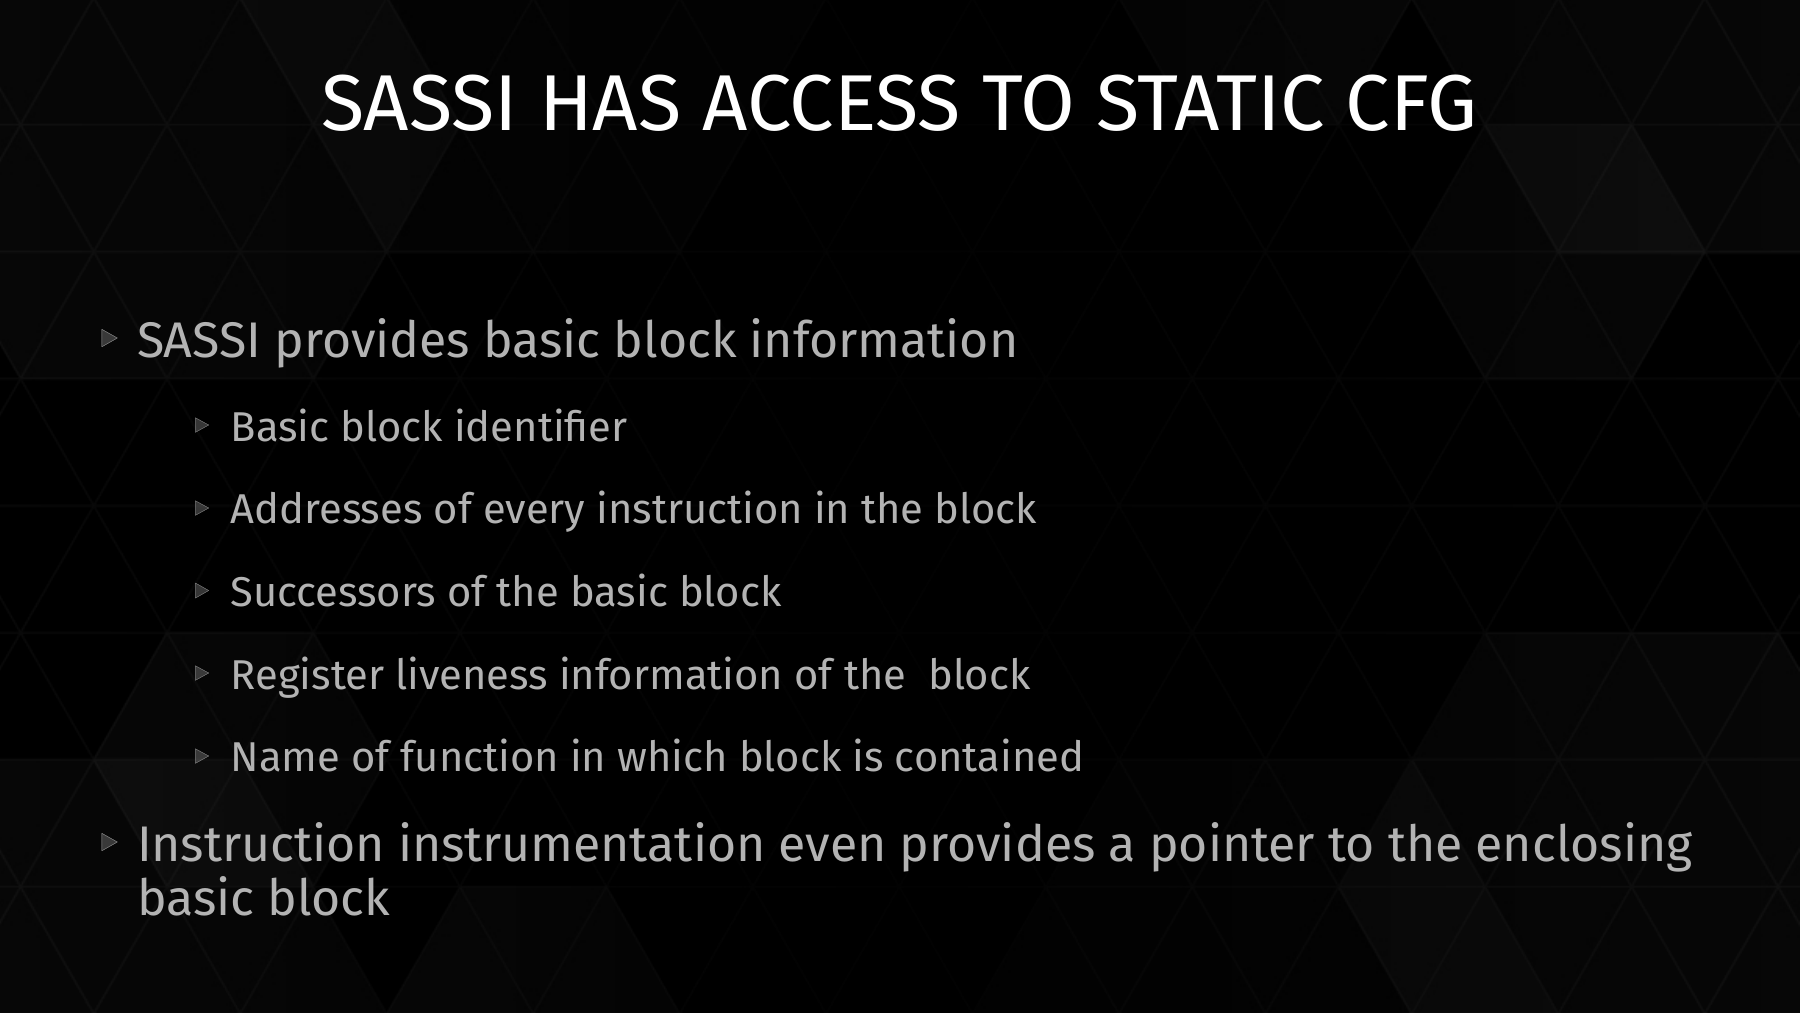

# Sassi has access to static cfg

SASSI provides basic block information
Basic block identifier
Addresses of every instruction in the block
Successors of the basic block
Register liveness information of the  block
Name of function in which block is contained
Instruction instrumentation even provides a pointer to the enclosing basic block

102